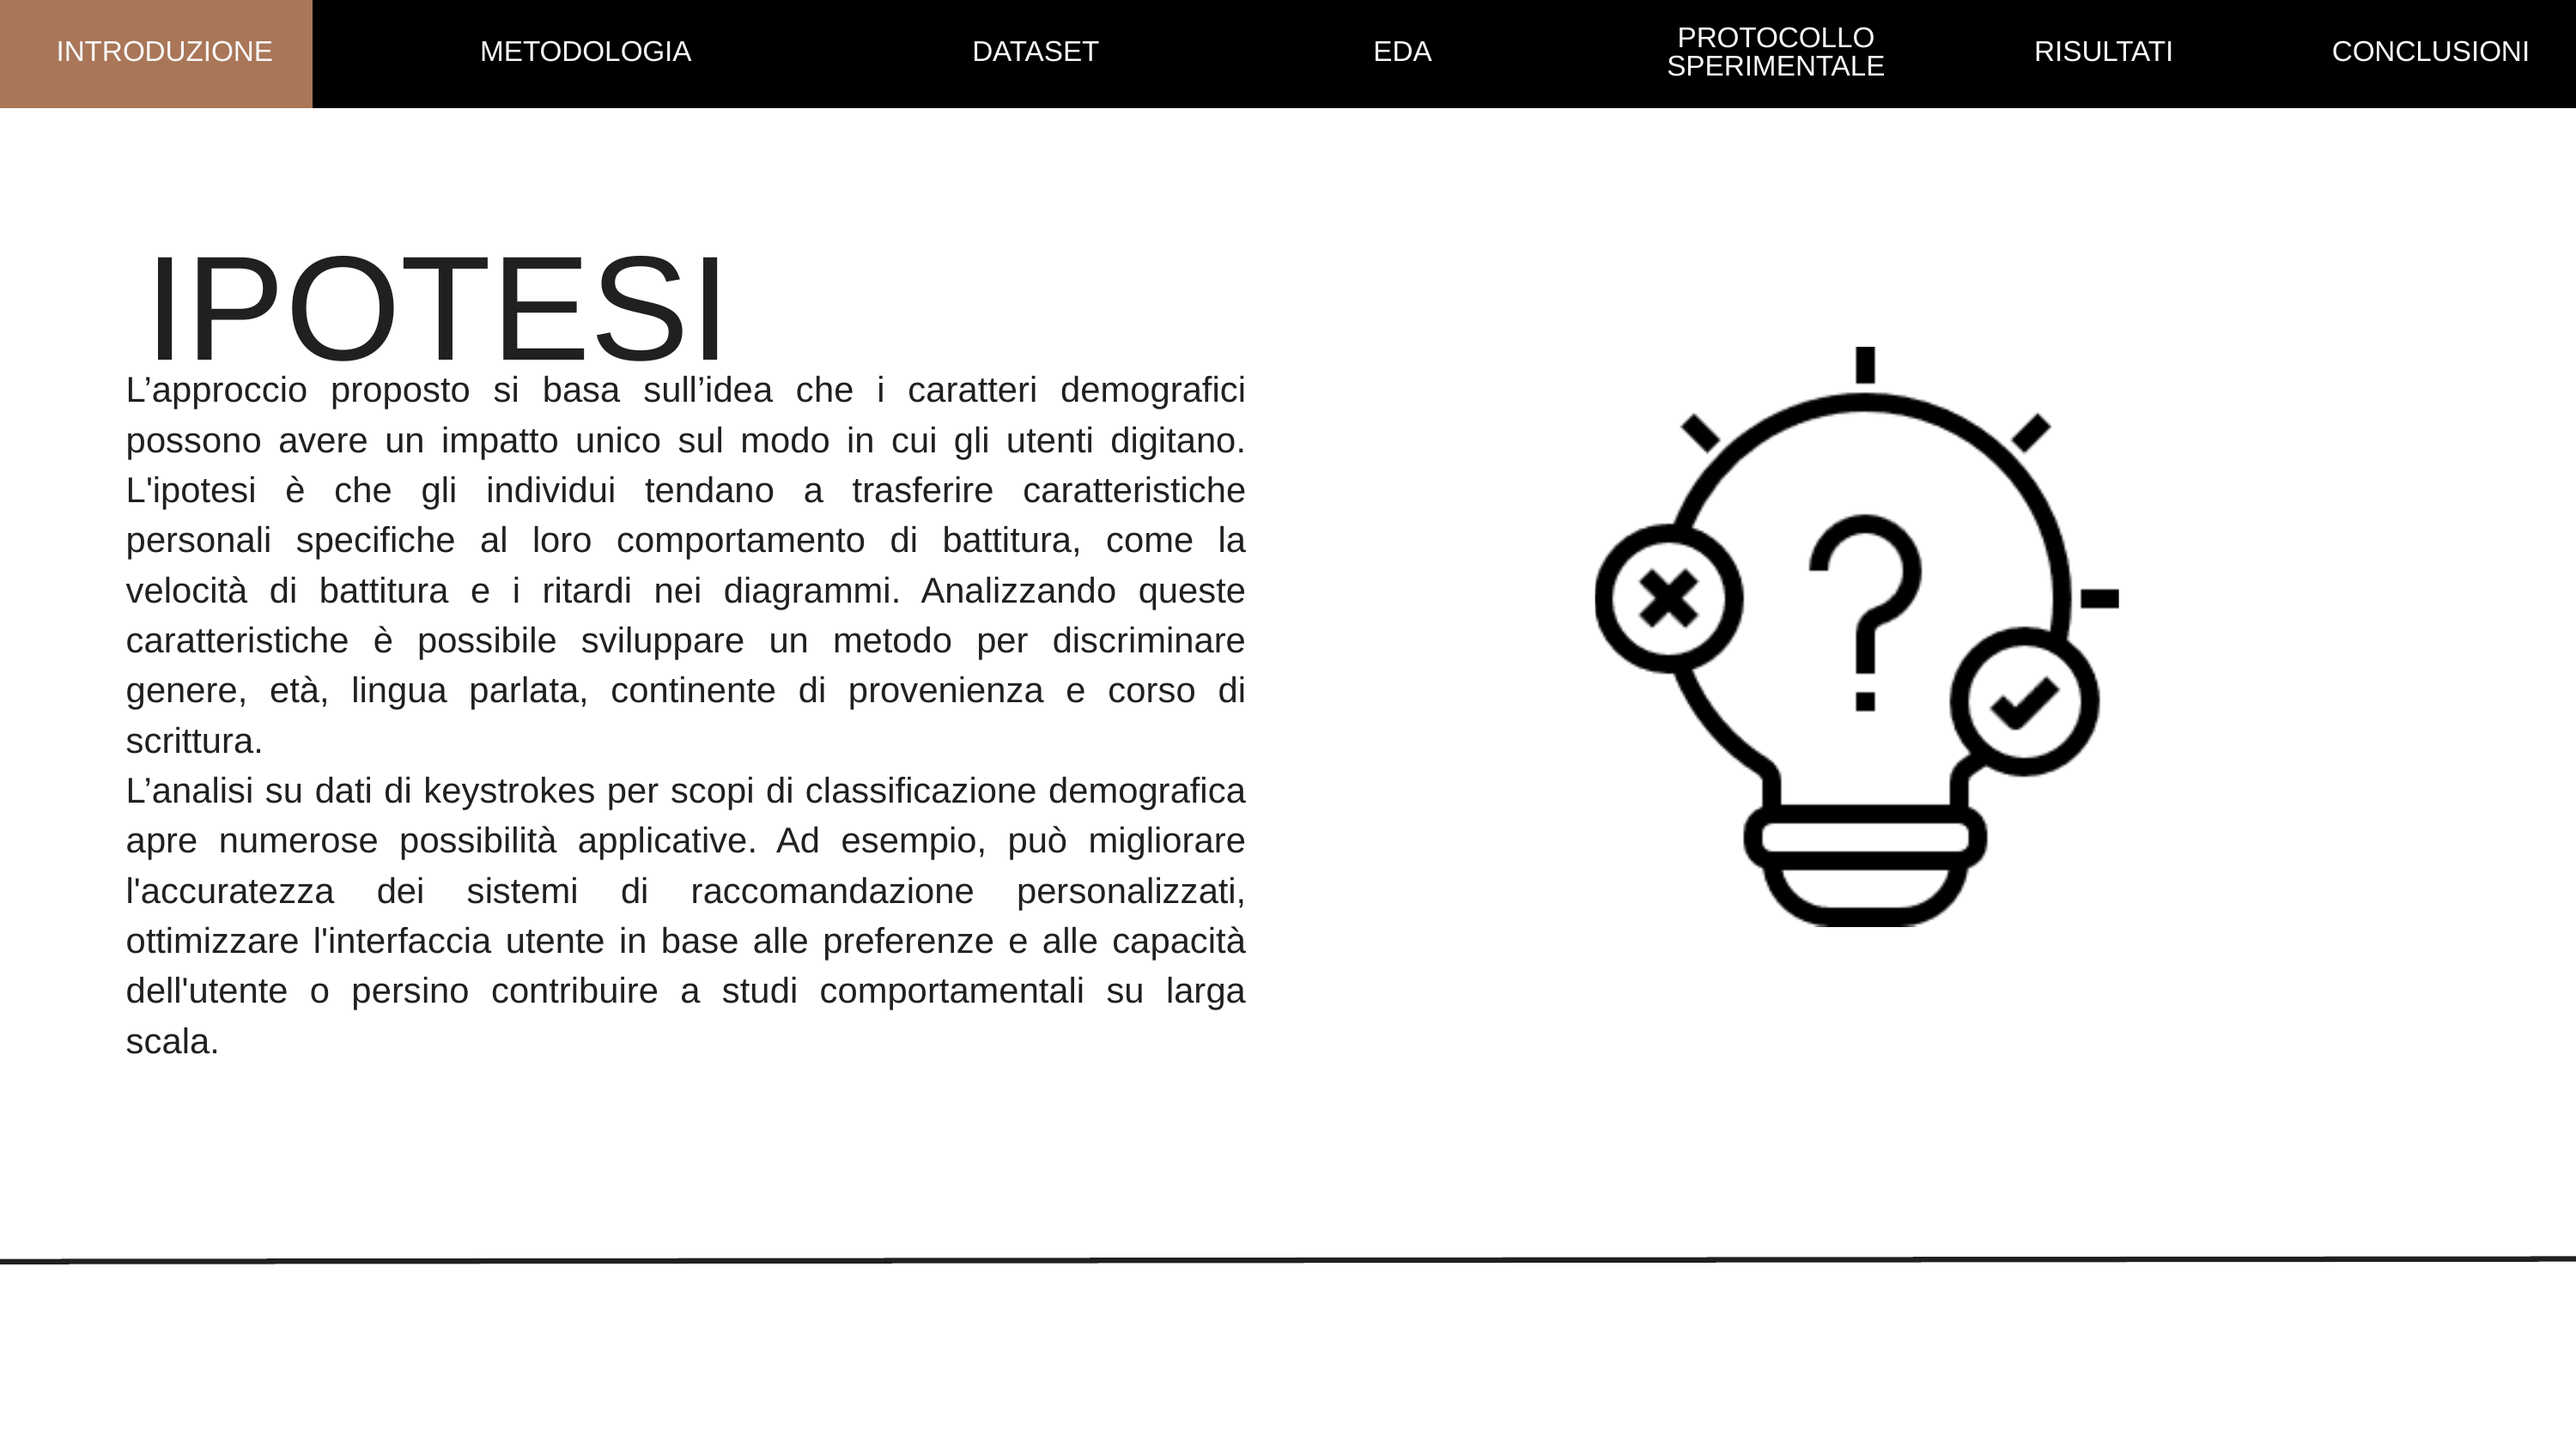

PROTOCOLLO SPERIMENTALE
INTRODUZIONE
METODOLOGIA
DATASET
EDA
RISULTATI
CONCLUSIONI
IPOTESI

L’approccio proposto si basa sull’idea che i caratteri demografici possono avere un impatto unico sul modo in cui gli utenti digitano. L'ipotesi è che gli individui tendano a trasferire caratteristiche personali specifiche al loro comportamento di battitura, come la velocità di battitura e i ritardi nei diagrammi. Analizzando queste caratteristiche è possibile sviluppare un metodo per discriminare genere, età, lingua parlata, continente di provenienza e corso di scrittura.
L’analisi su dati di keystrokes per scopi di classificazione demografica apre numerose possibilità applicative. Ad esempio, può migliorare l'accuratezza dei sistemi di raccomandazione personalizzati, ottimizzare l'interfaccia utente in base alle preferenze e alle capacità dell'utente o persino contribuire a studi comportamentali su larga scala.